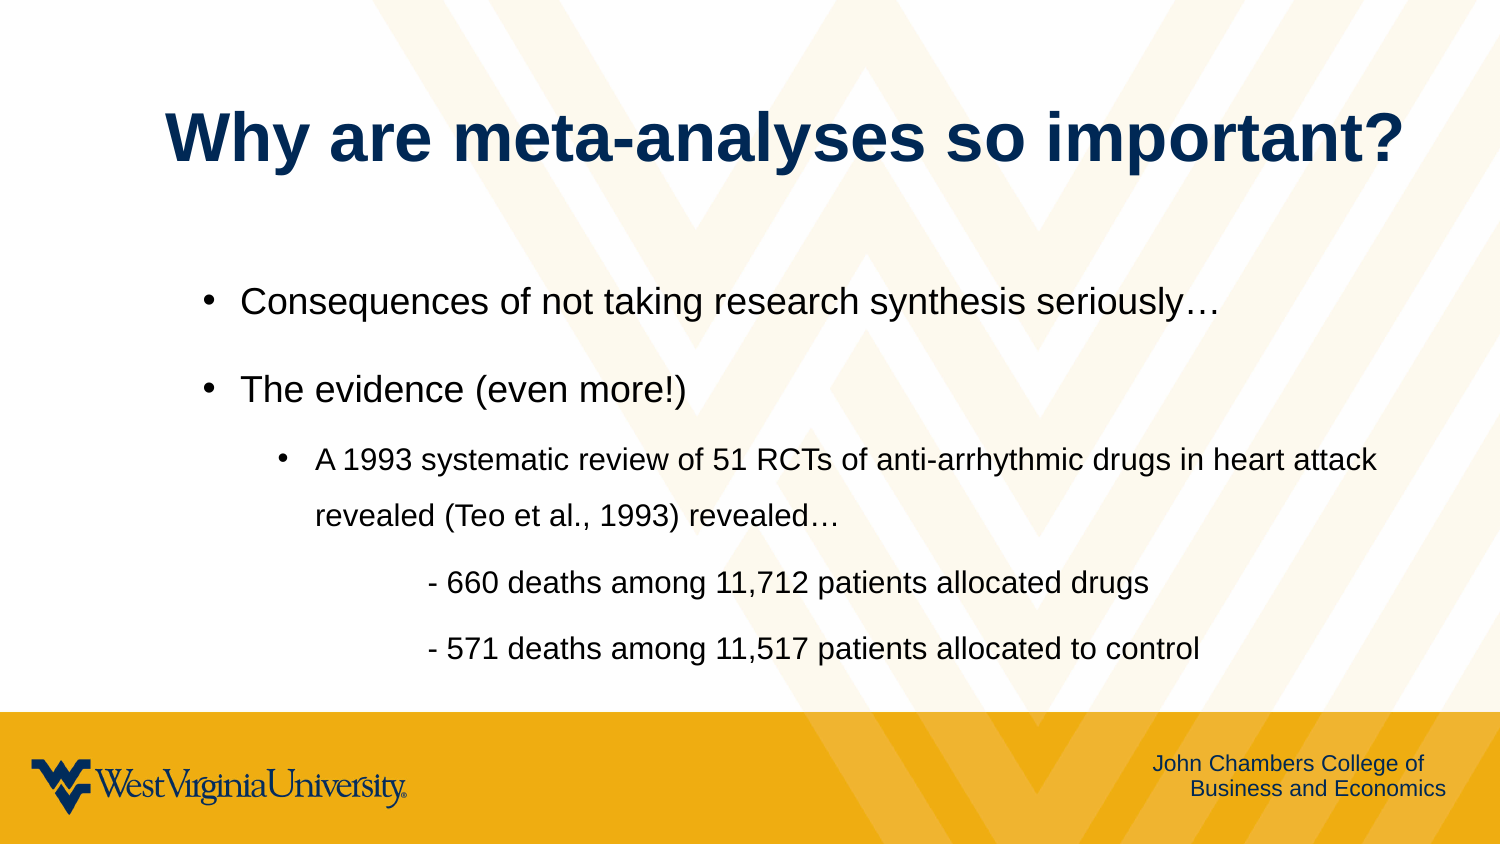

Why are meta-analyses so important?

Consequences of not taking research synthesis seriously…
The evidence (even more!)
A 1993 systematic review of 51 RCTs of anti-arrhythmic drugs in heart attack revealed (Teo et al., 1993) revealed…
	- 660 deaths among 11,712 patients allocated drugs
	- 571 deaths among 11,517 patients allocated to control

John Chambers College of Business and Economics